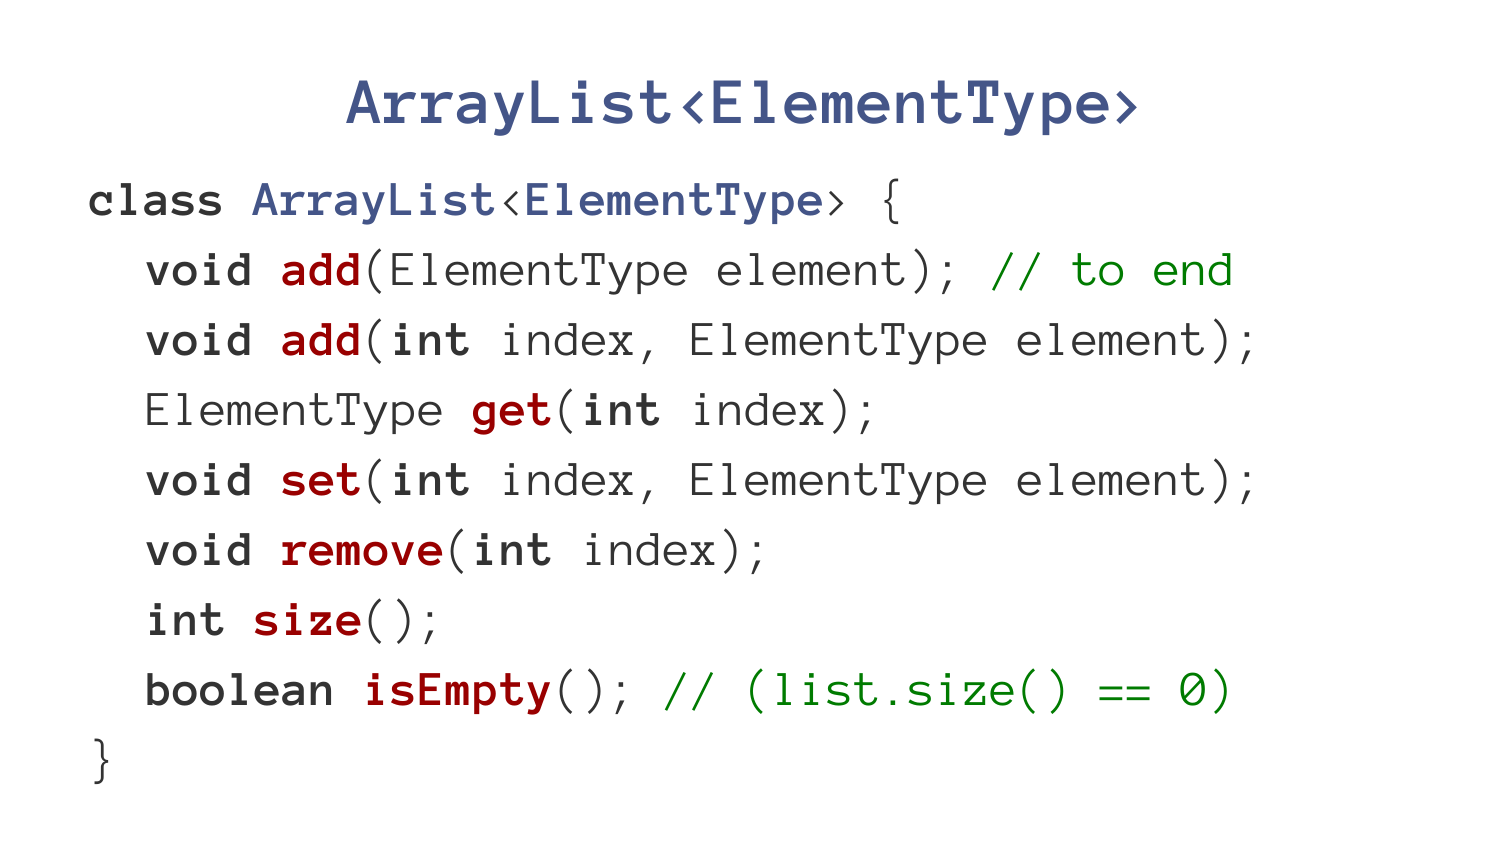

# ArrayList<ElementType>
class ArrayList<ElementType> {
void add(ElementType element); // to end
void add(int index, ElementType element);
ElementType get(int index);
void set(int index, ElementType element);
void remove(int index);
int size();
boolean isEmpty(); // (list.size() == 0)
}